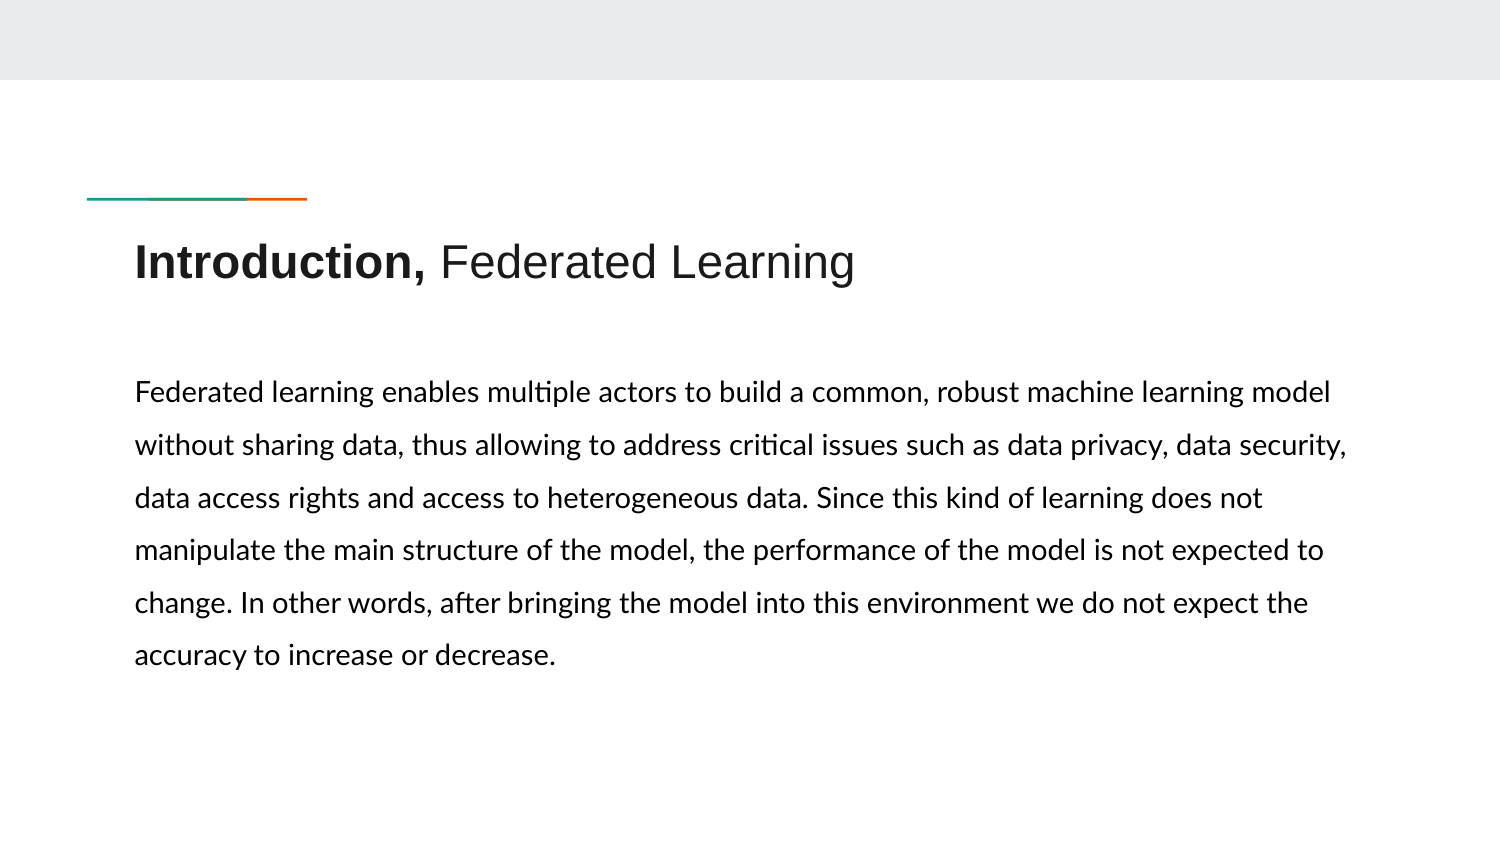

# Introduction, Federated Learning

Federated learning enables multiple actors to build a common, robust machine learning model without sharing data, thus allowing to address critical issues such as data privacy, data security, data access rights and access to heterogeneous data. Since this kind of learning does not manipulate the main structure of the model, the performance of the model is not expected to change. In other words, after bringing the model into this environment we do not expect the accuracy to increase or decrease.